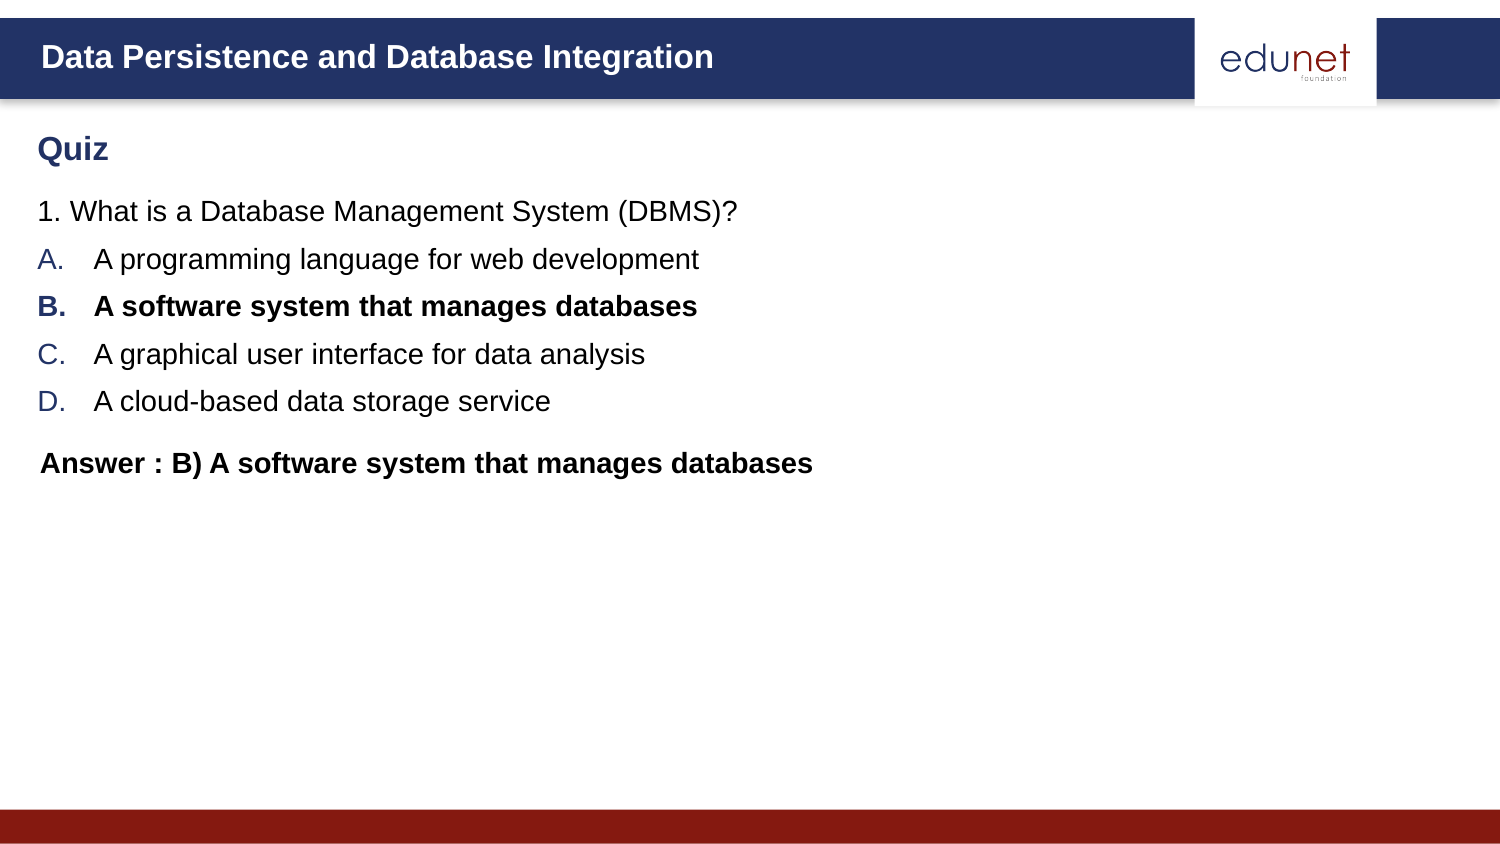

Quiz
1. What is a Database Management System (DBMS)?
A programming language for web development
A software system that manages databases
A graphical user interface for data analysis
A cloud-based data storage service
Answer : B) A software system that manages databases